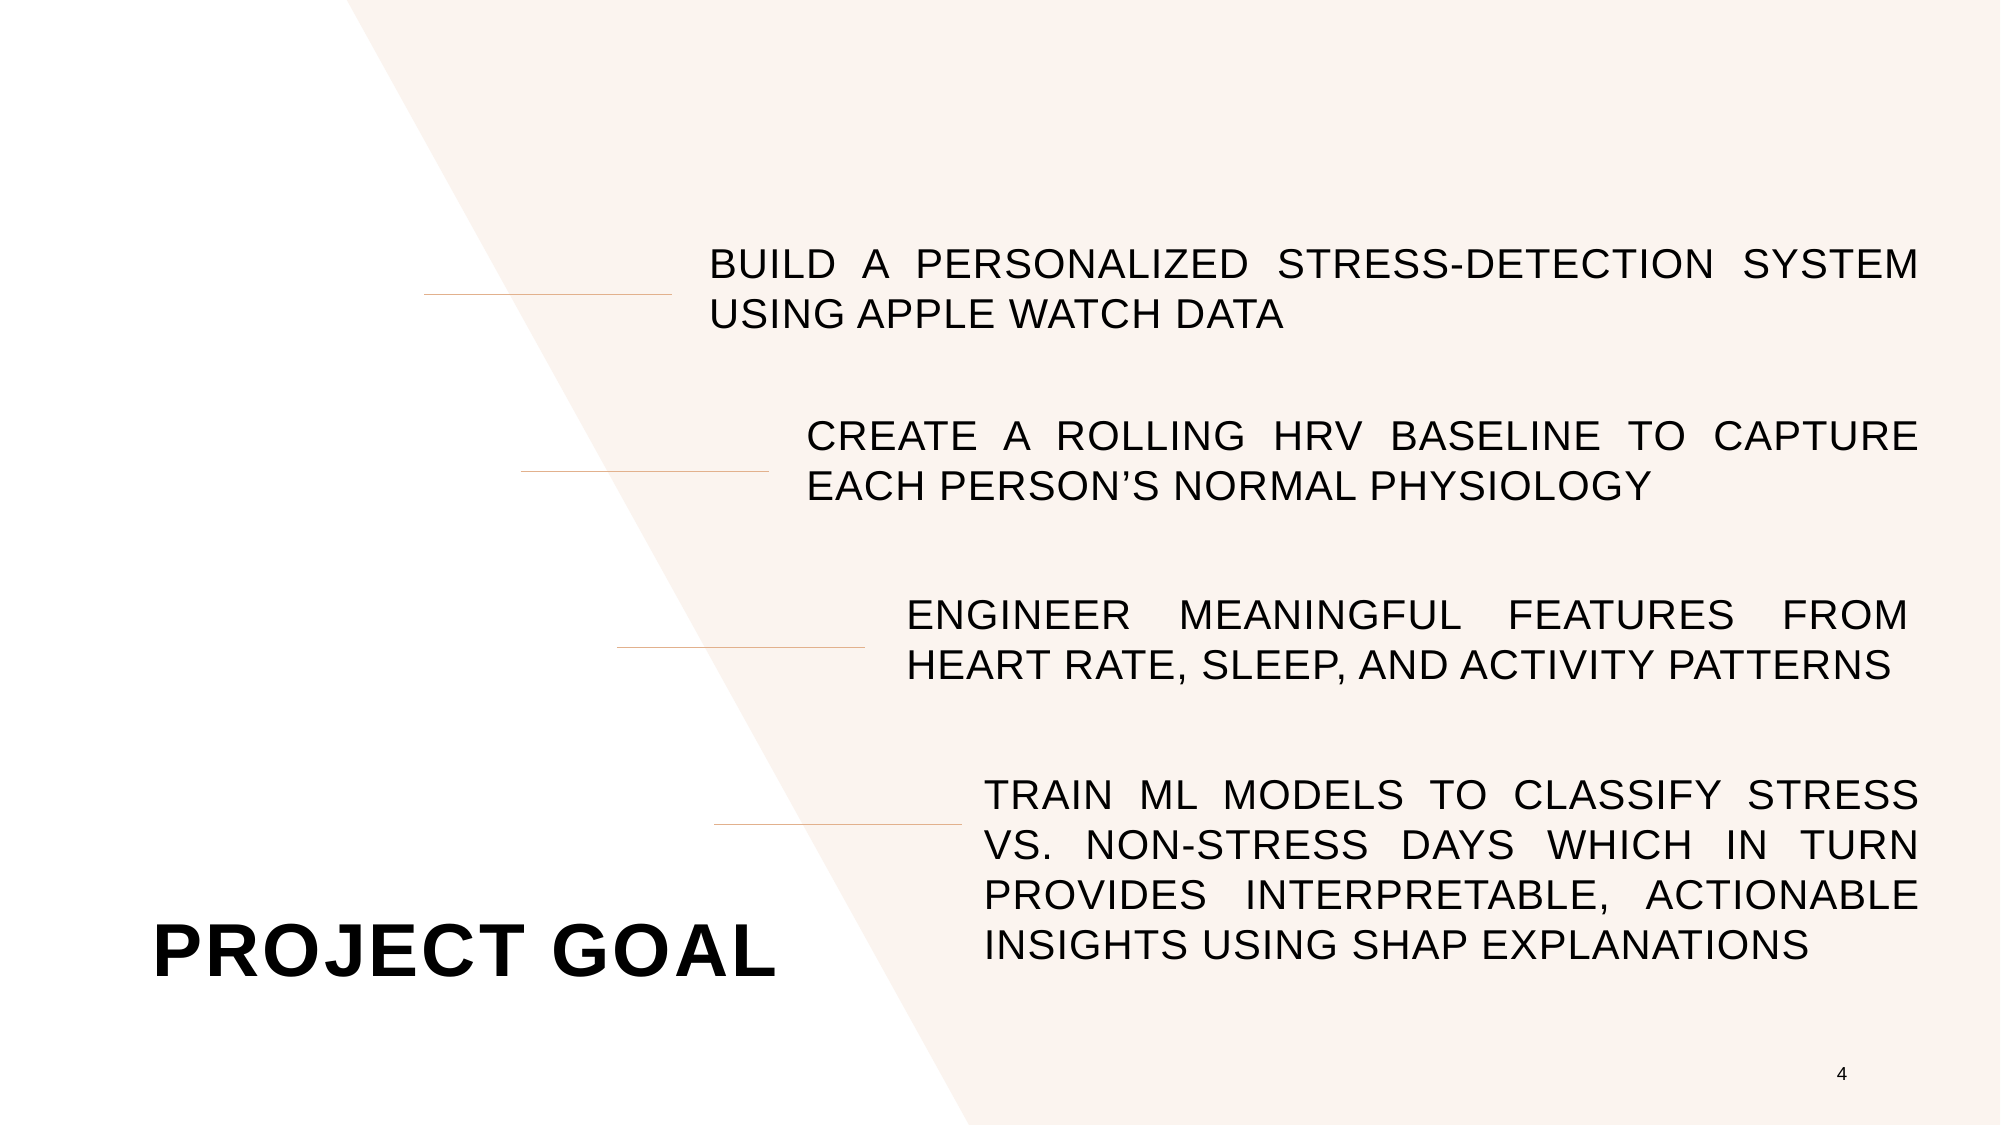

BUILD A PERSONALIZED STRESS-DETECTION SYSTEM USING APPLE WATCH DATA
CREATE A ROLLING HRV BASELINE TO CAPTURE EACH PERSON’S NORMAL PHYSIOLOGY
ENGINEER MEANINGFUL FEATURES FROM HEART RATE, SLEEP, AND ACTIVITY PATTERNS
TRAIN ML MODELS TO CLASSIFY STRESS VS. NON-STRESS DAYS WHICH IN TURN PROVIDES INTERPRETABLE, ACTIONABLE INSIGHTS USING SHAP EXPLANATIONS
# PROJECT GOAL
4